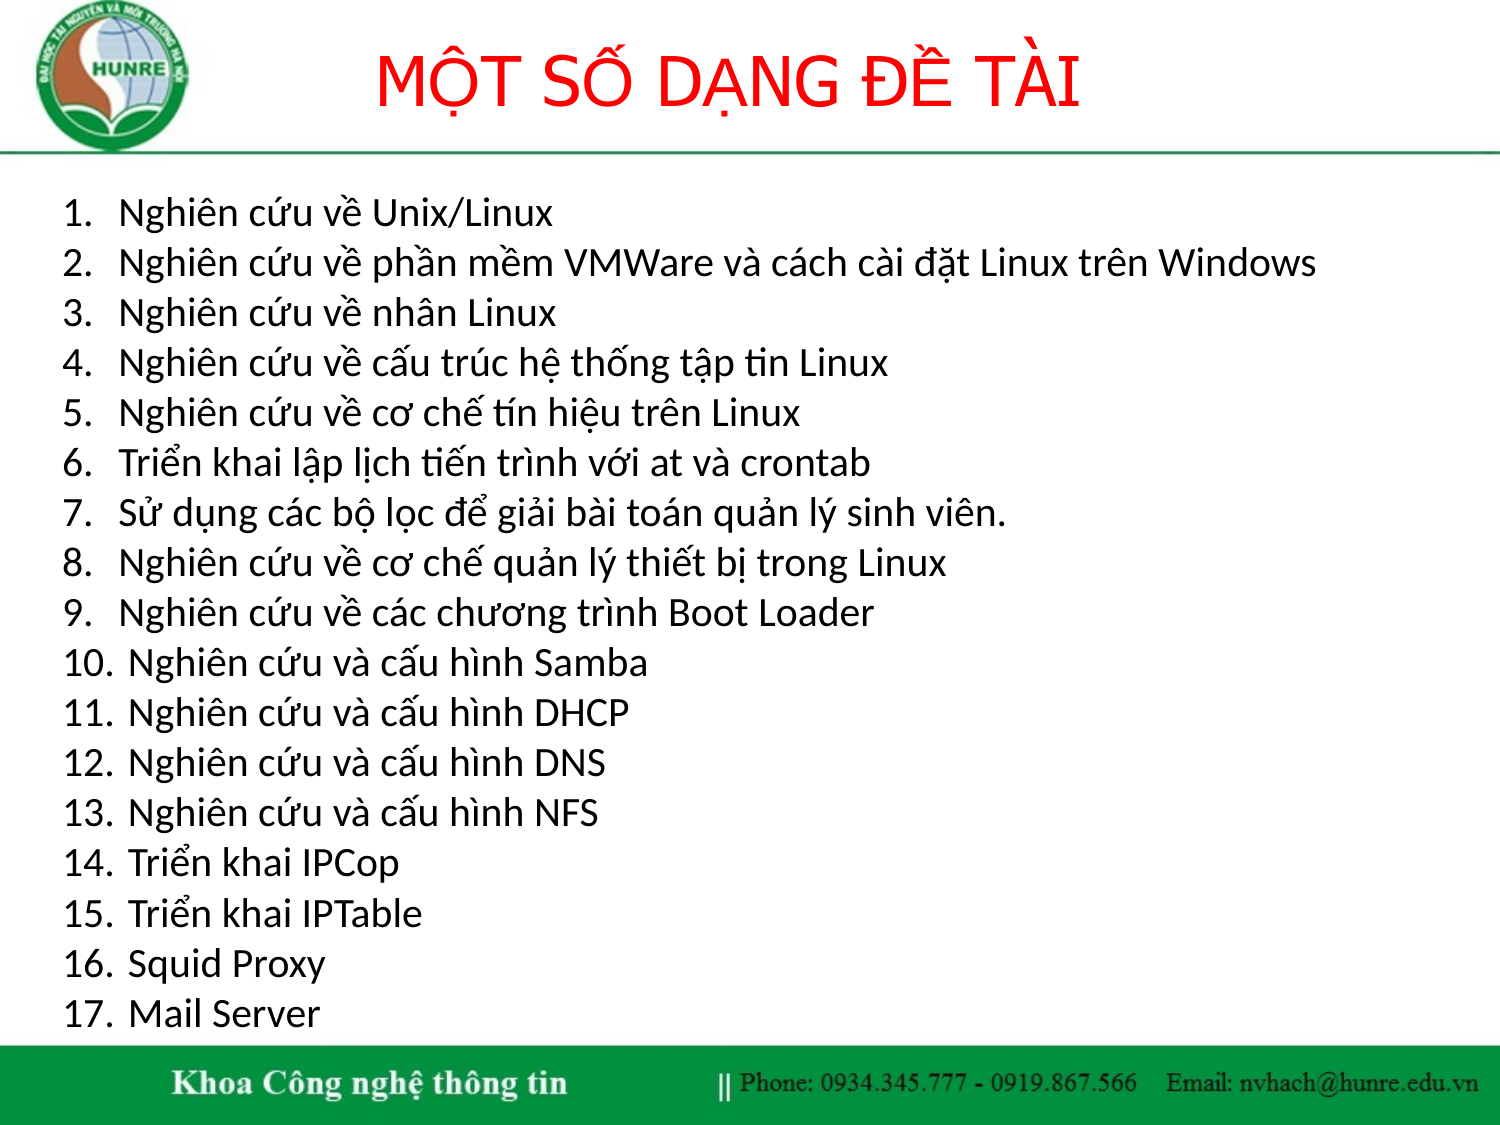

# MỘT SỐ DẠNG ĐỀ TÀI
Nghiên cứu về Unix/Linux
Nghiên cứu về phần mềm VMWare và cách cài đặt Linux trên Windows
Nghiên cứu về nhân Linux
Nghiên cứu về cấu trúc hệ thống tập tin Linux
Nghiên cứu về cơ chế tín hiệu trên Linux
Triển khai lập lịch tiến trình với at và crontab
Sử dụng các bộ lọc để giải bài toán quản lý sinh viên.
Nghiên cứu về cơ chế quản lý thiết bị trong Linux
Nghiên cứu về các chương trình Boot Loader
 Nghiên cứu và cấu hình Samba
 Nghiên cứu và cấu hình DHCP
 Nghiên cứu và cấu hình DNS
 Nghiên cứu và cấu hình NFS
 Triển khai IPCop
 Triển khai IPTable
 Squid Proxy
 Mail Server